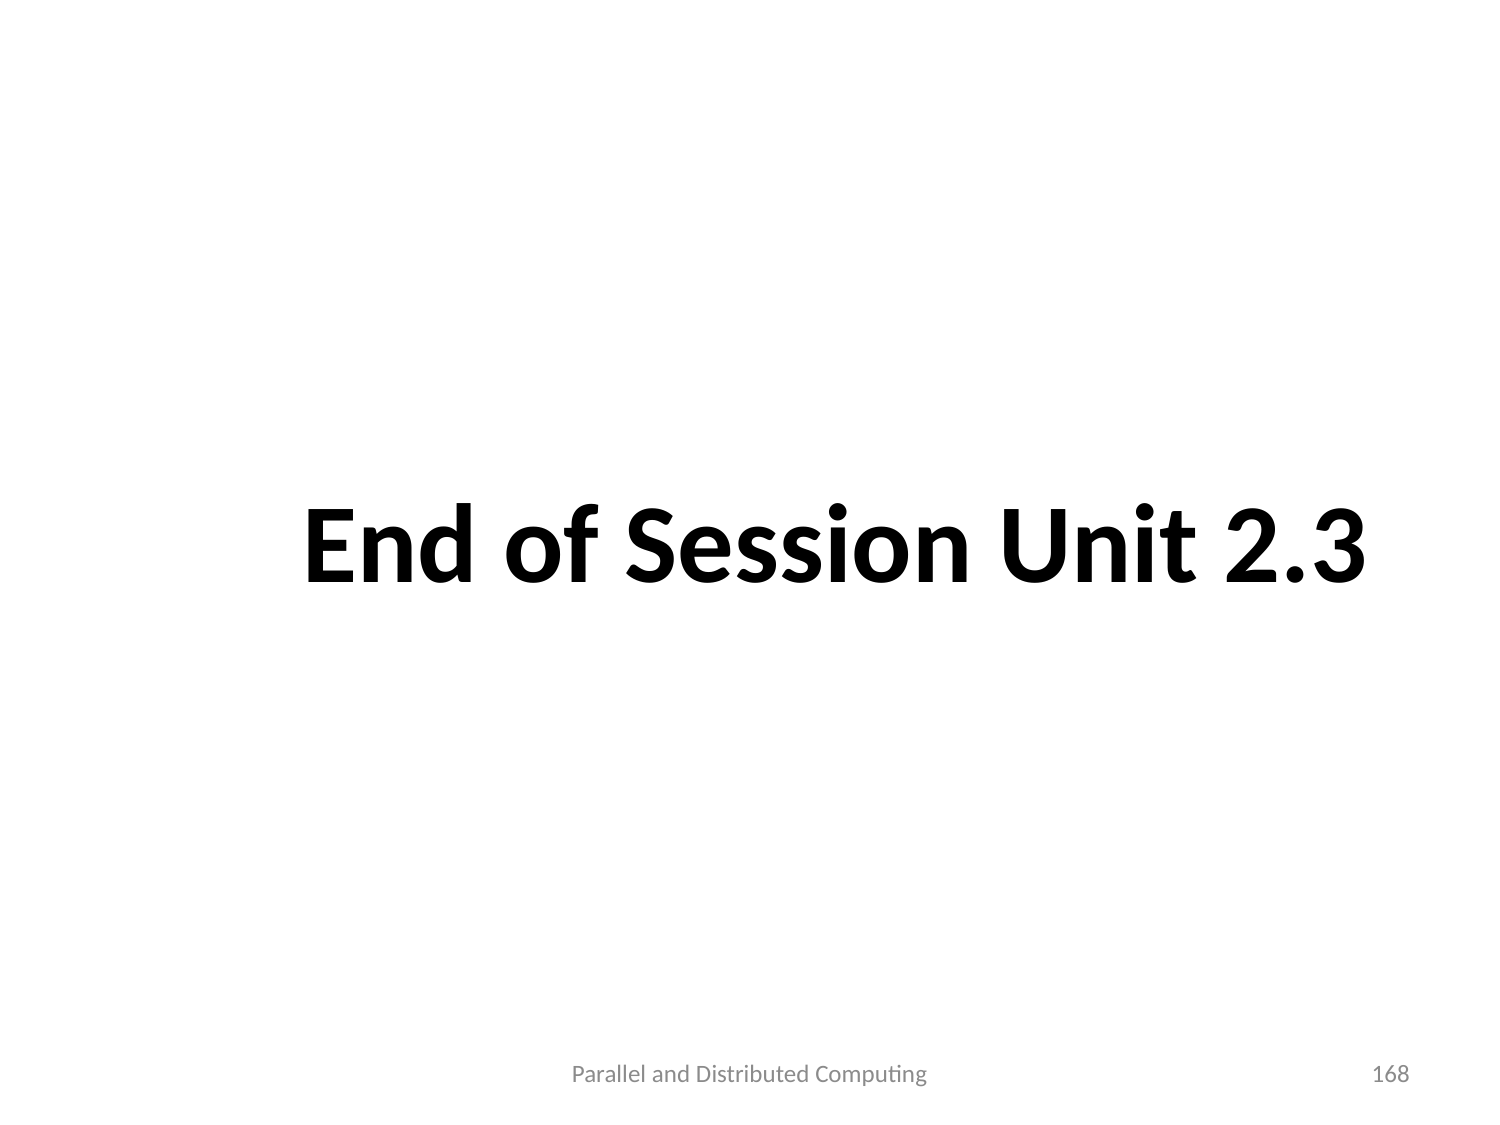

#
End of Session Unit 2.3
Parallel and Distributed Computing
168